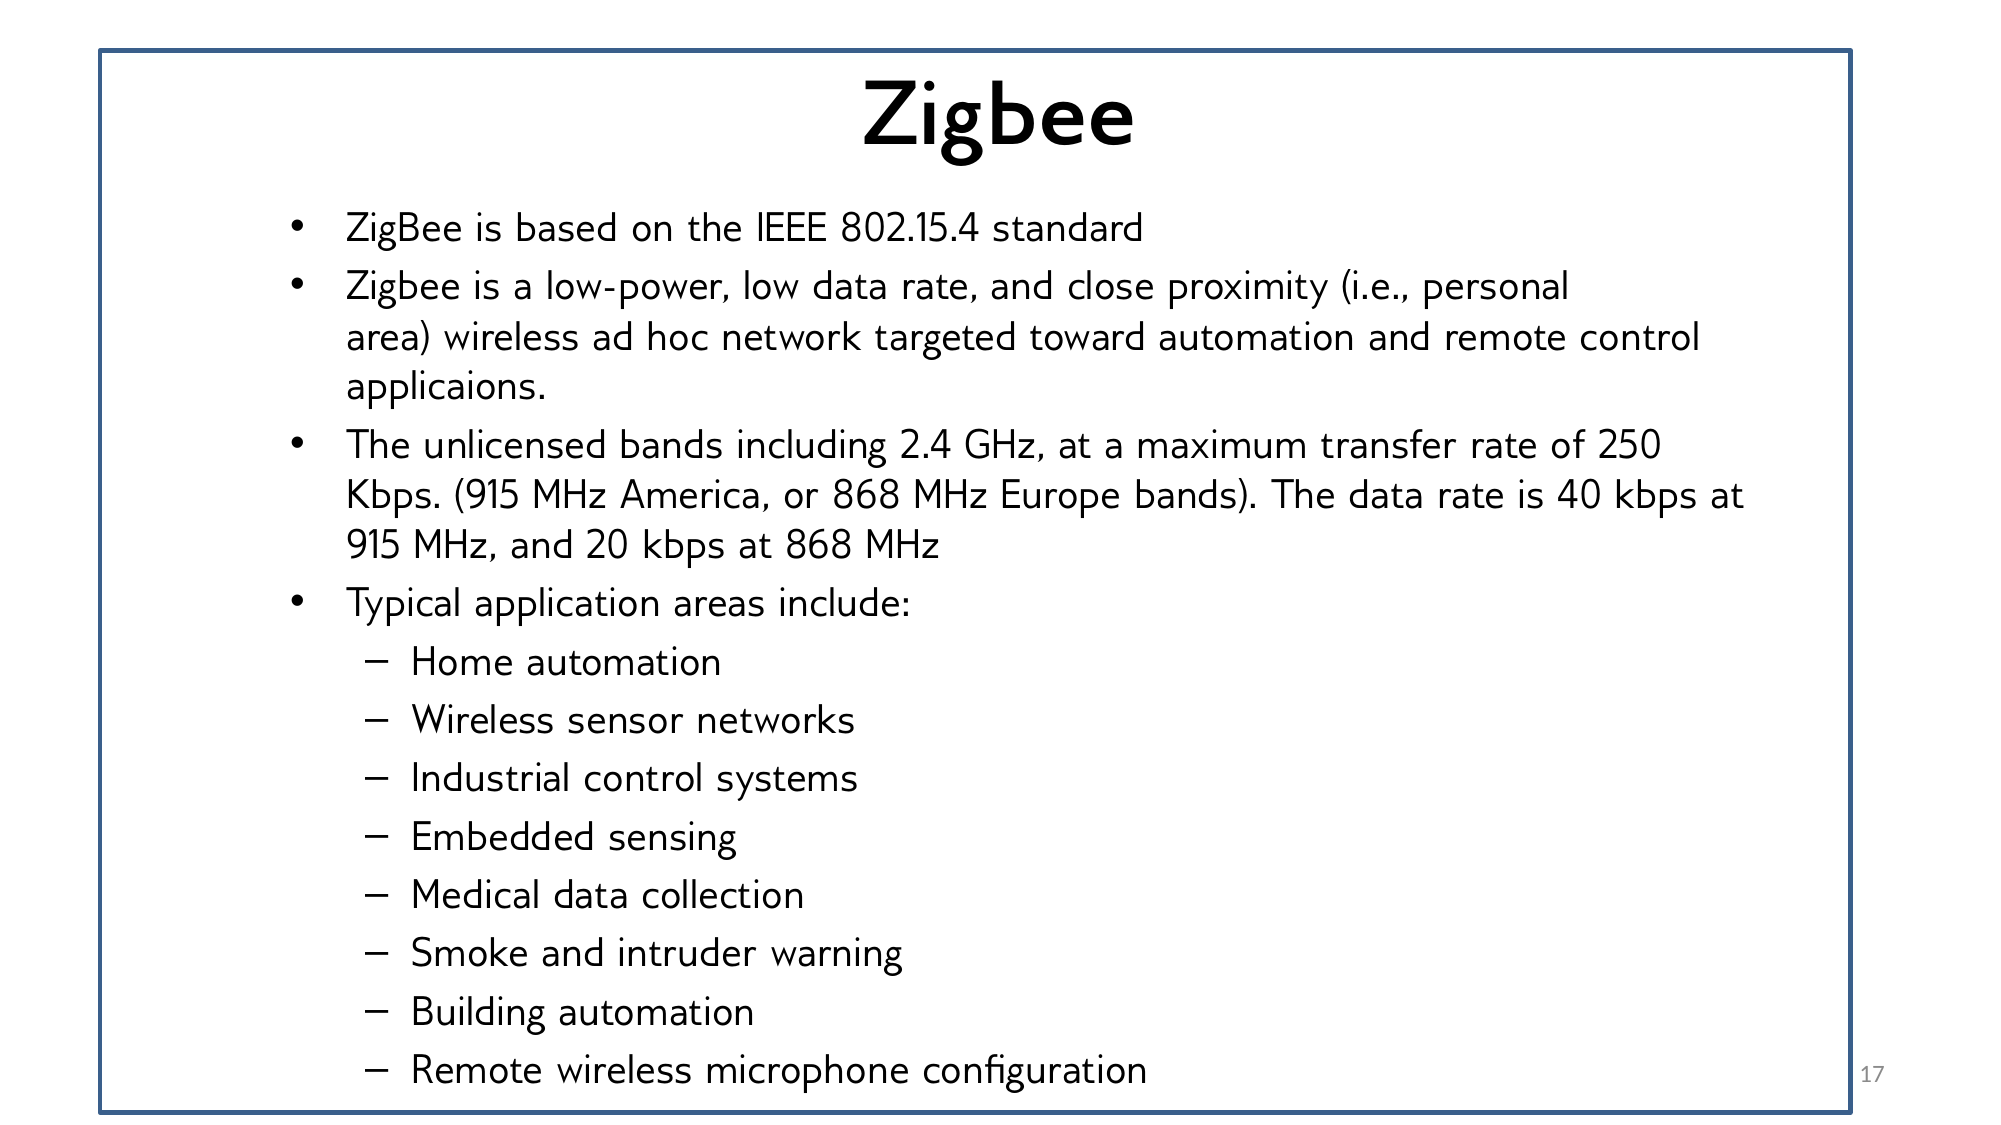

# Zigbee

ZigBee is based on the IEEE 802.15.4 standard
Zigbee is a low-power, low data rate, and close proximity (i.e., personal area) wireless ad hoc network targeted toward automation and remote control applicaions.
The unlicensed bands including 2.4 GHz, at a maximum transfer rate of 250 Kbps. (915 MHz America, or 868 MHz Europe bands). The data rate is 40 kbps at 915 MHz, and 20 kbps at 868 MHz
Typical application areas include:
Home automation
Wireless sensor networks
Industrial control systems
Embedded sensing
Medical data collection
Smoke and intruder warning
Building automation
Remote wireless microphone configuration

17